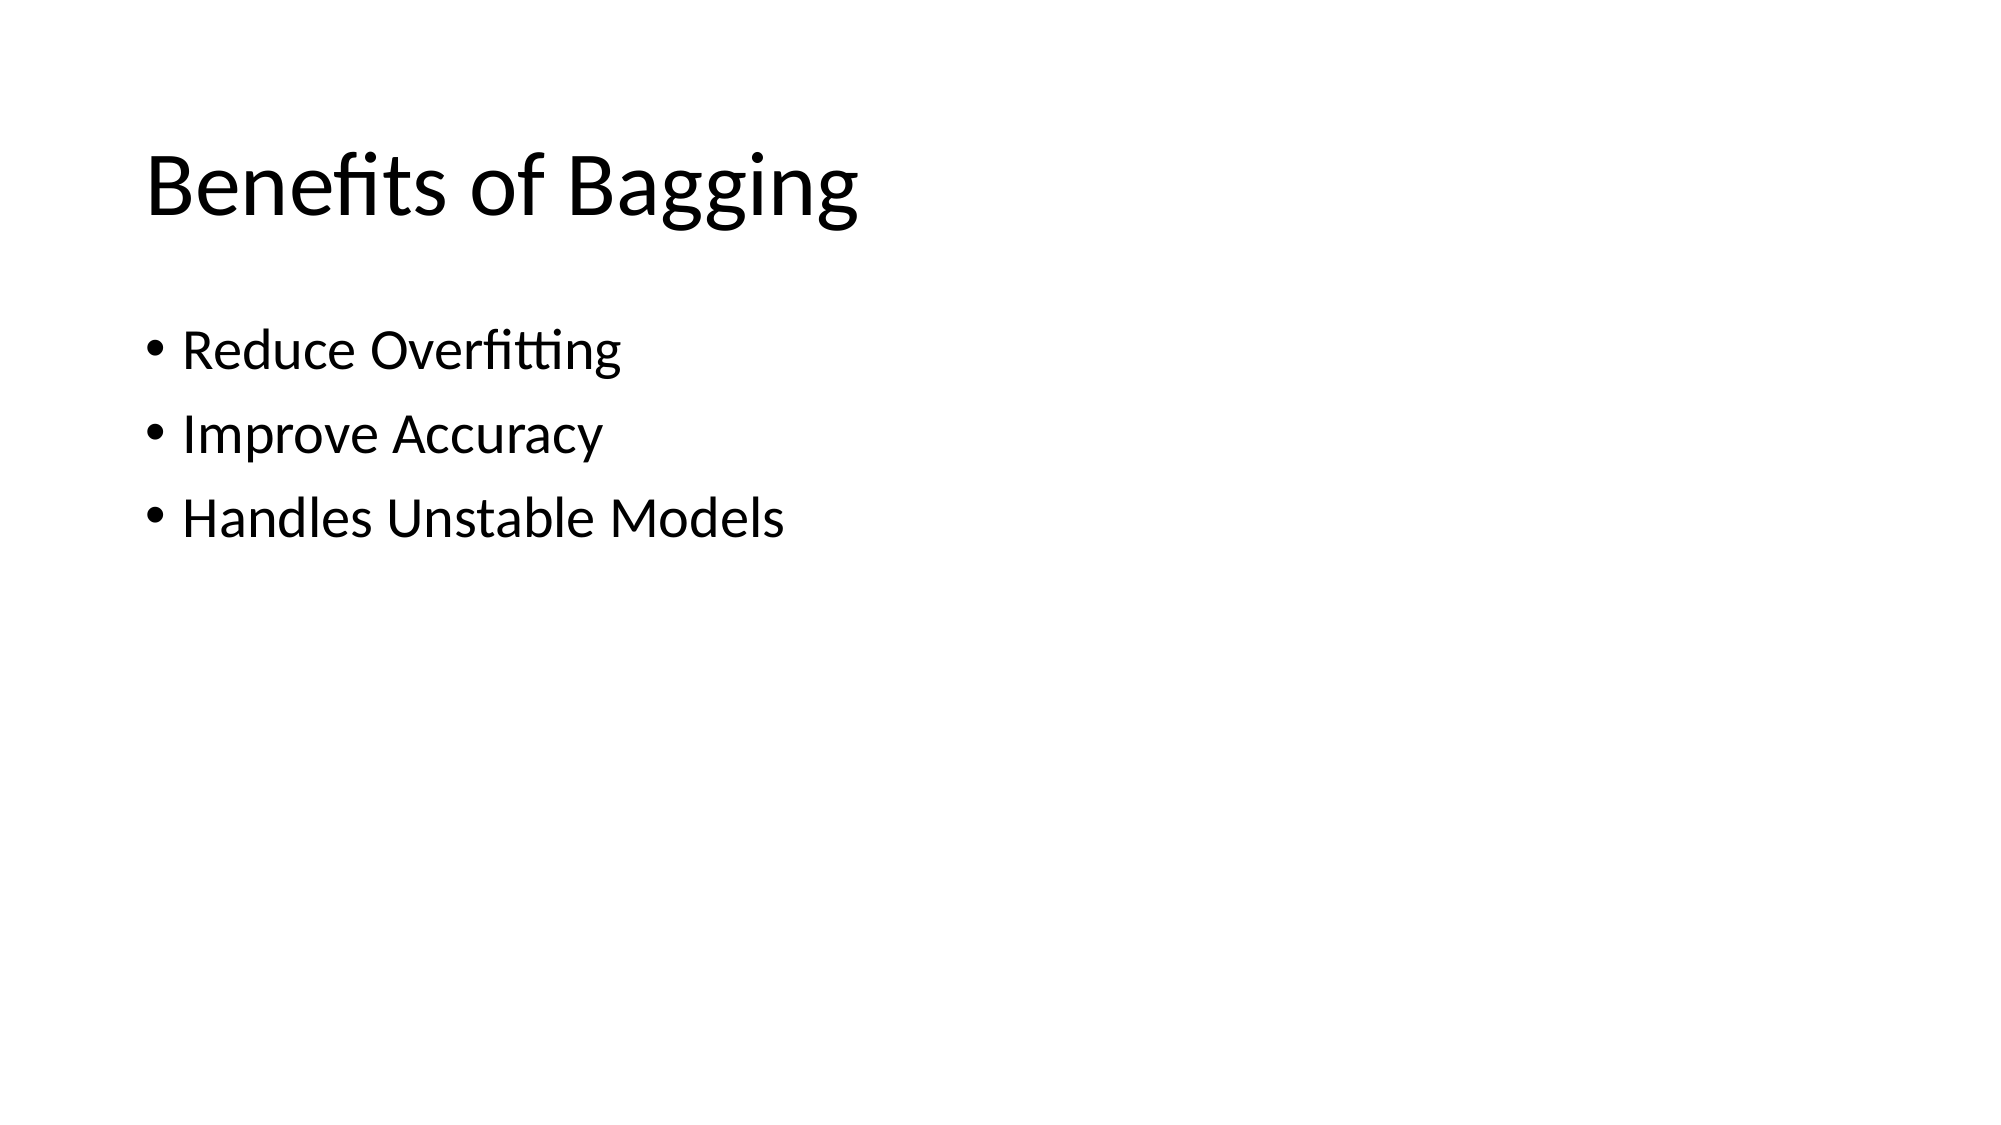

Benefits of Bagging
Reduce Overfitting
Improve Accuracy
Handles Unstable Models